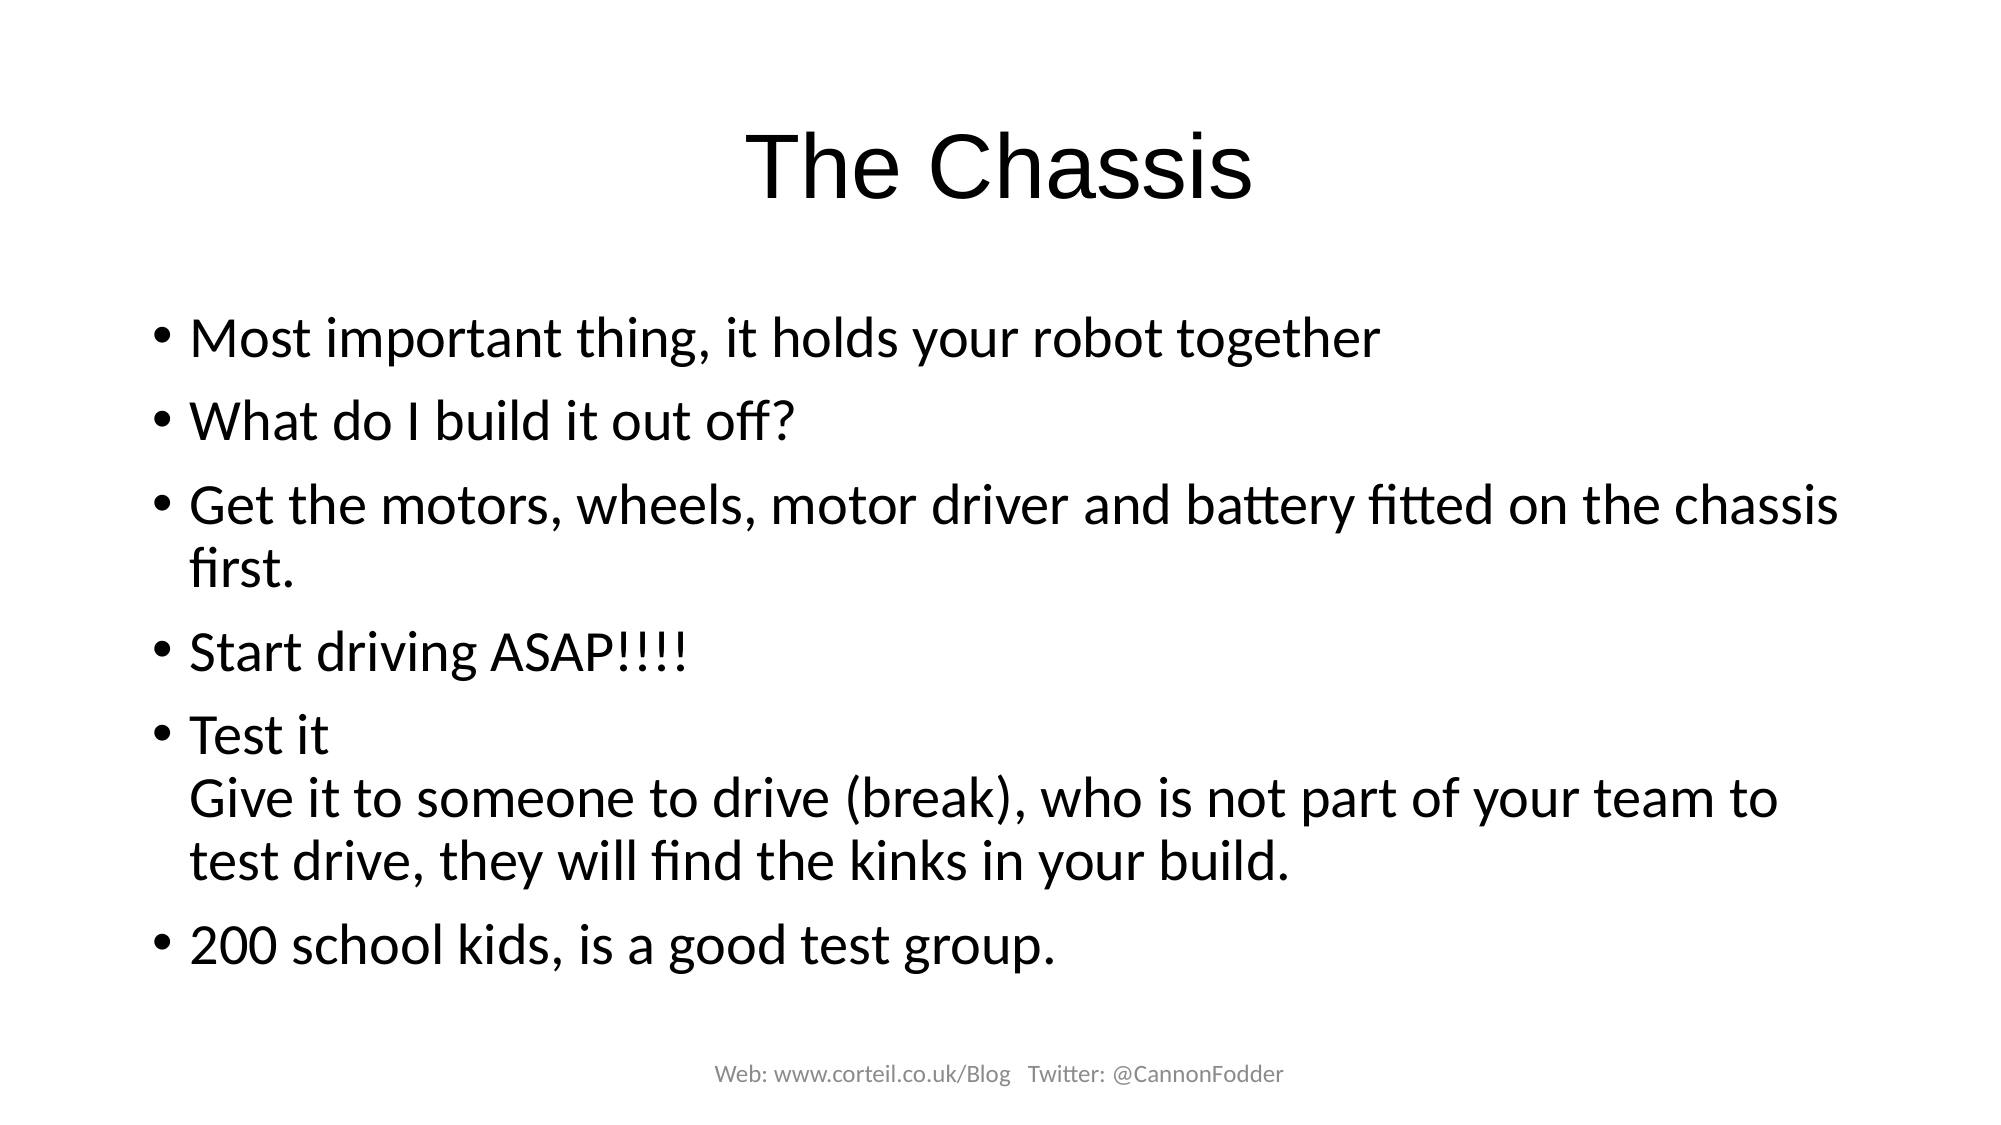

# The Chassis
Most important thing, it holds your robot together
What do I build it out off?
Get the motors, wheels, motor driver and battery fitted on the chassis first.
Start driving ASAP!!!!
Test it
Give it to someone to drive (break), who is not part of your team to test drive, they will find the kinks in your build.
200 school kids, is a good test group.
Web: www.corteil.co.uk/Blog   Twitter: @CannonFodder